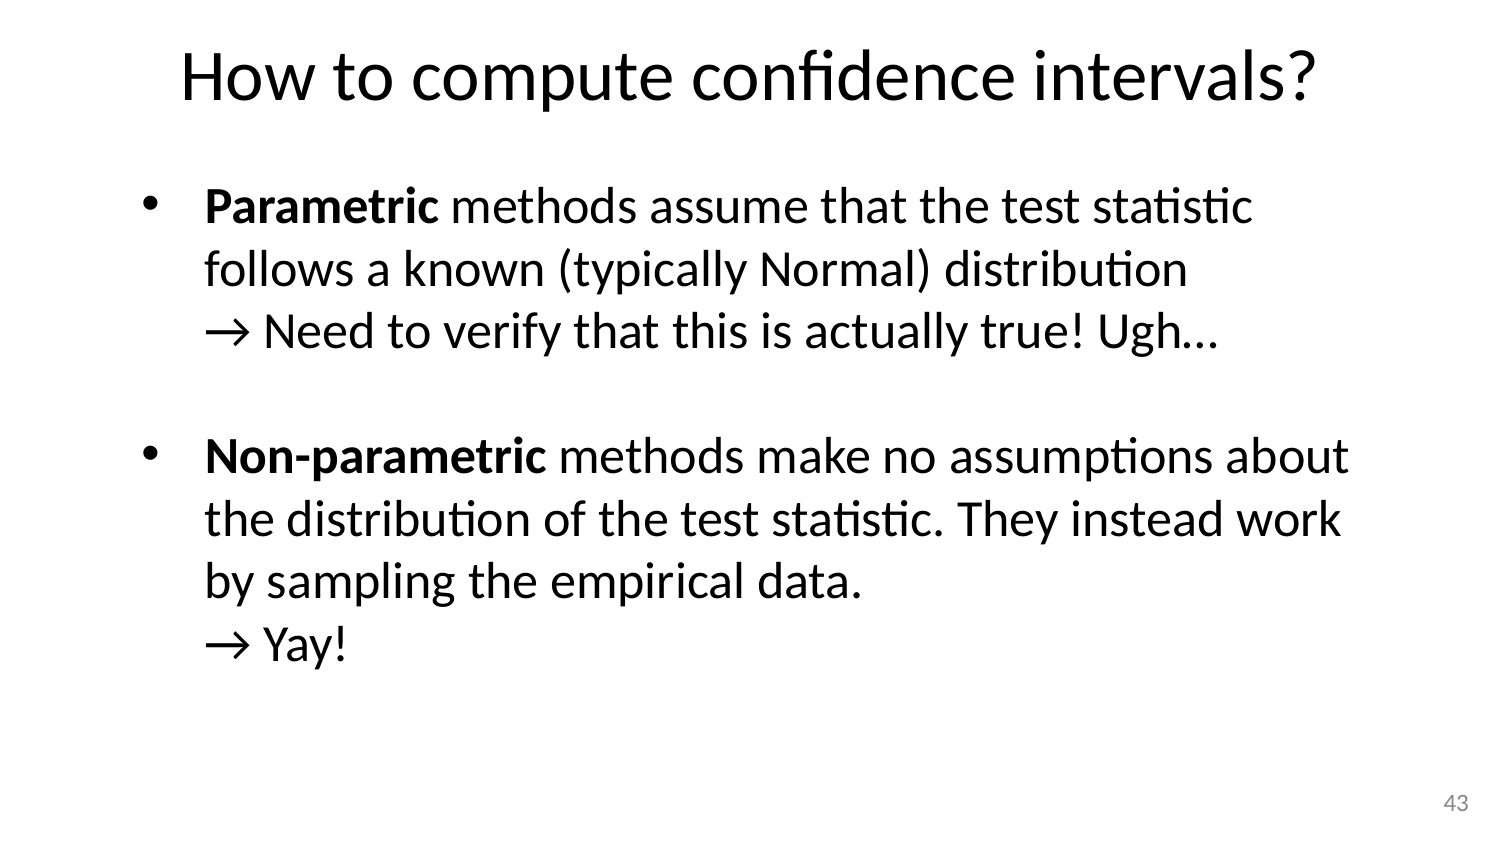

# How to compute confidence intervals?
Parametric methods assume that the test statistic follows a known (typically Normal) distribution
→ Need to verify that this is actually true! Ugh…
Non-parametric methods make no assumptions about the distribution of the test statistic. They instead work by sampling the empirical data.
→ Yay!
43